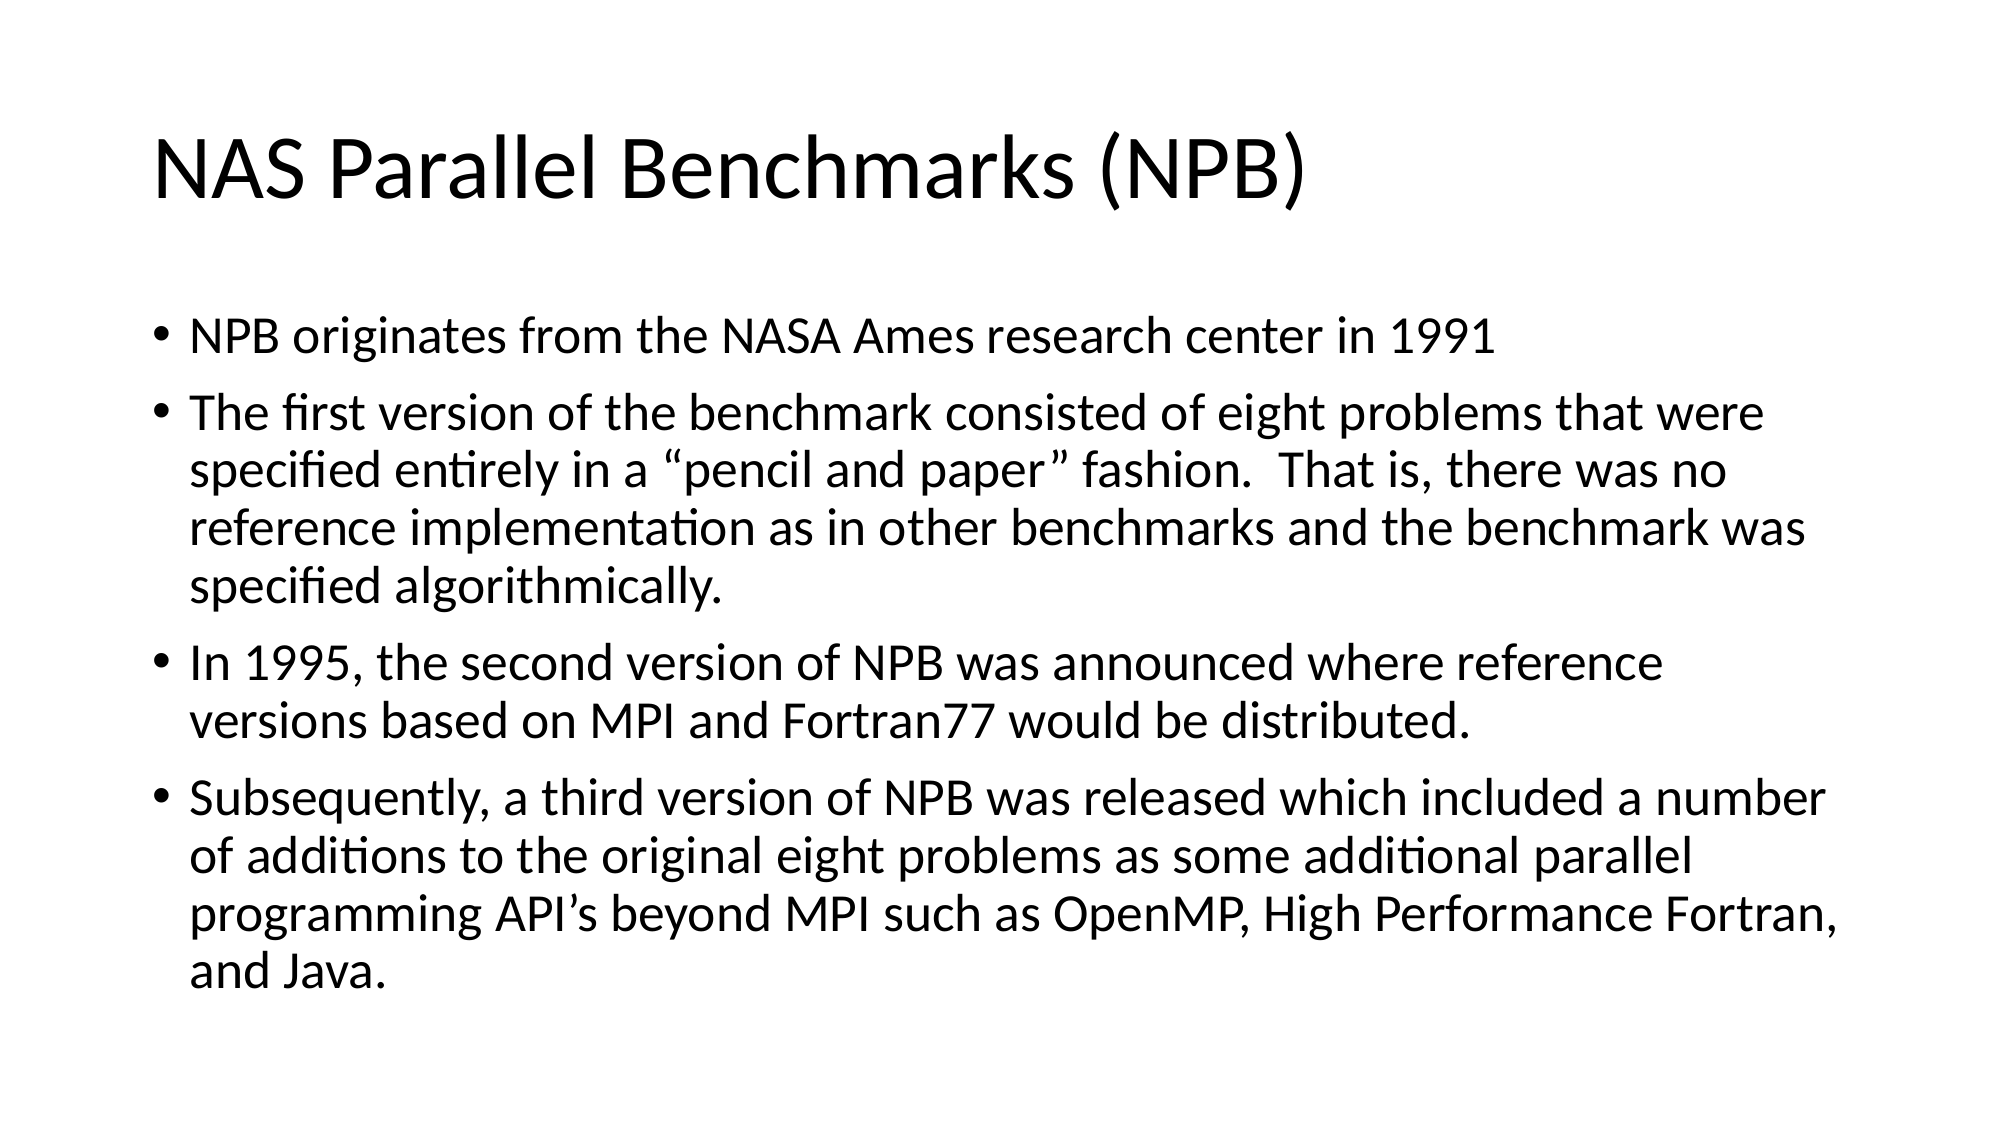

# NAS Parallel Benchmarks (NPB)
NPB originates from the NASA Ames research center in 1991
The first version of the benchmark consisted of eight problems that were specified entirely in a “pencil and paper” fashion.  That is, there was no reference implementation as in other benchmarks and the benchmark was specified algorithmically.
In 1995, the second version of NPB was announced where reference versions based on MPI and Fortran77 would be distributed.
Subsequently, a third version of NPB was released which included a number of additions to the original eight problems as some additional parallel programming API’s beyond MPI such as OpenMP, High Performance Fortran, and Java.